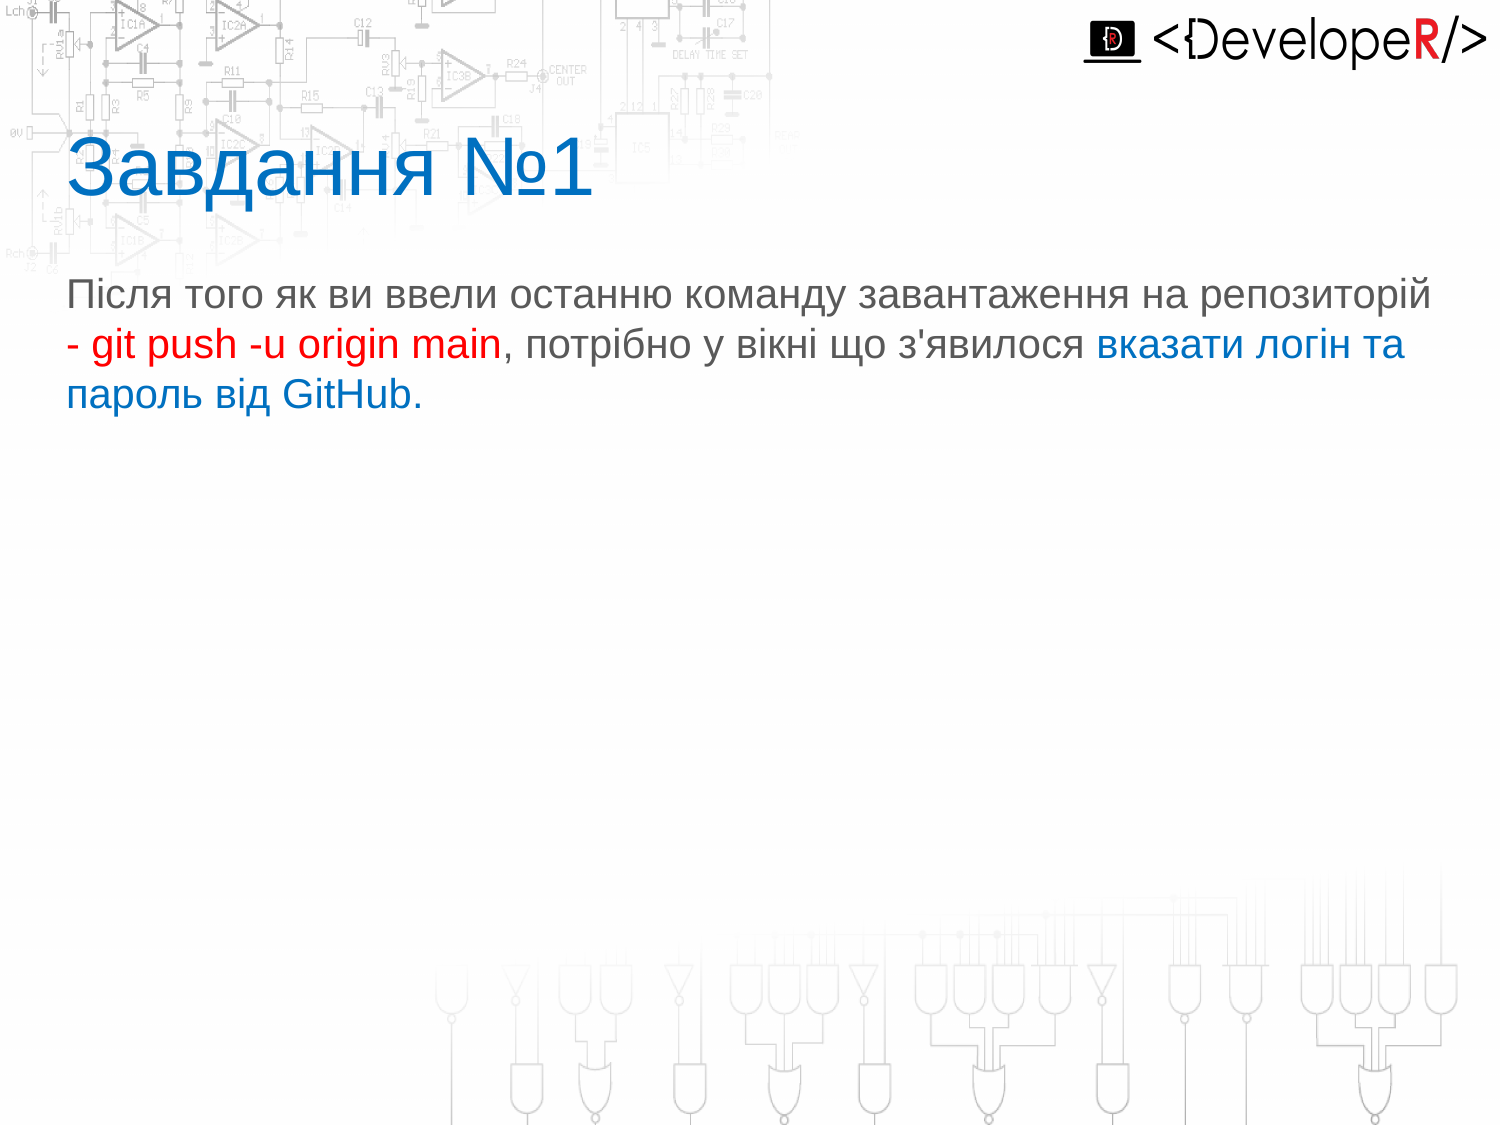

# Завдання №1
Після того як ви ввели останню команду завантаження на репозиторій - git push -u origin main, потрібно у вікні що з'явилося вказати логін та пароль від GitHub.